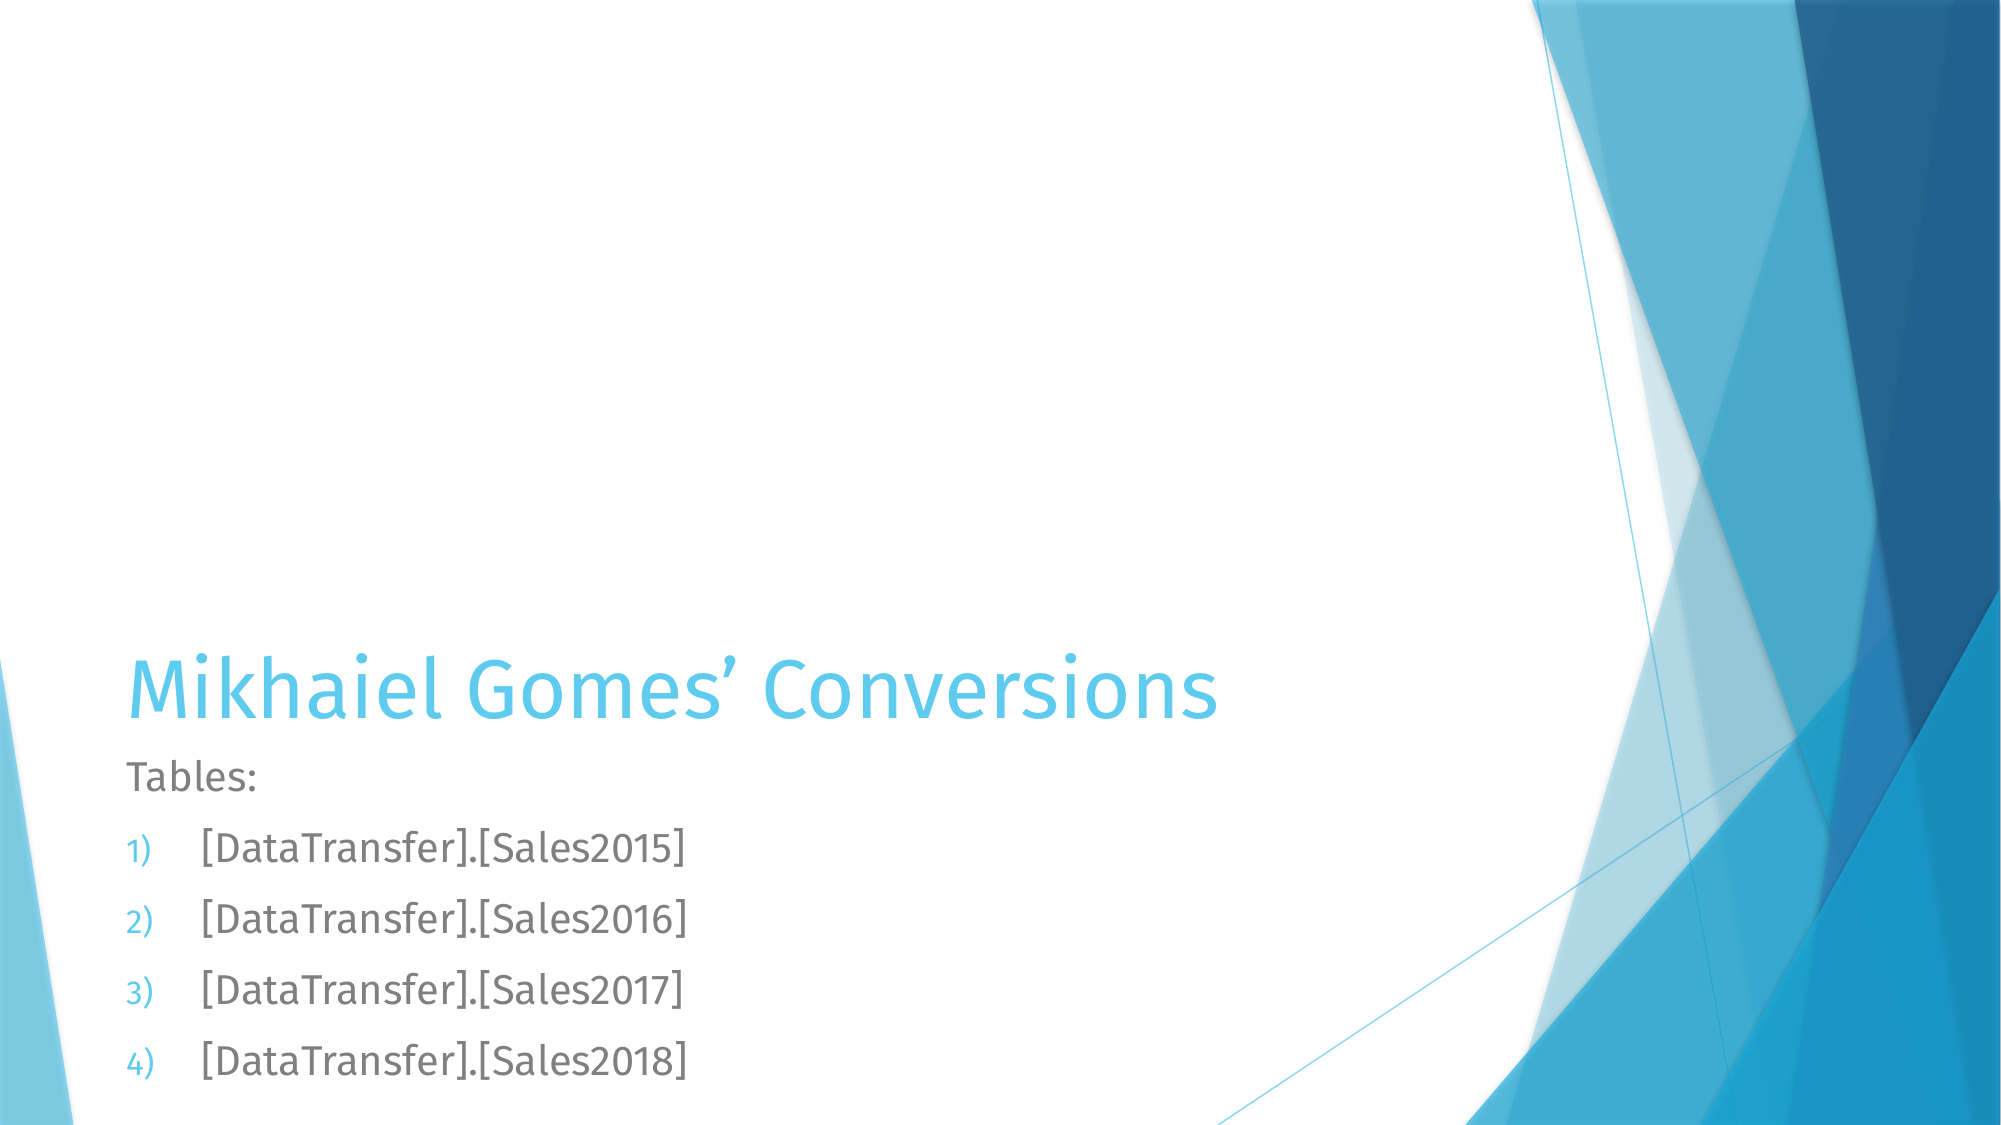

# Mikhaiel Gomes’ Conversions
Tables:
[DataTransfer].[Sales2015]
[DataTransfer].[Sales2016]
[DataTransfer].[Sales2017]
[DataTransfer].[Sales2018]